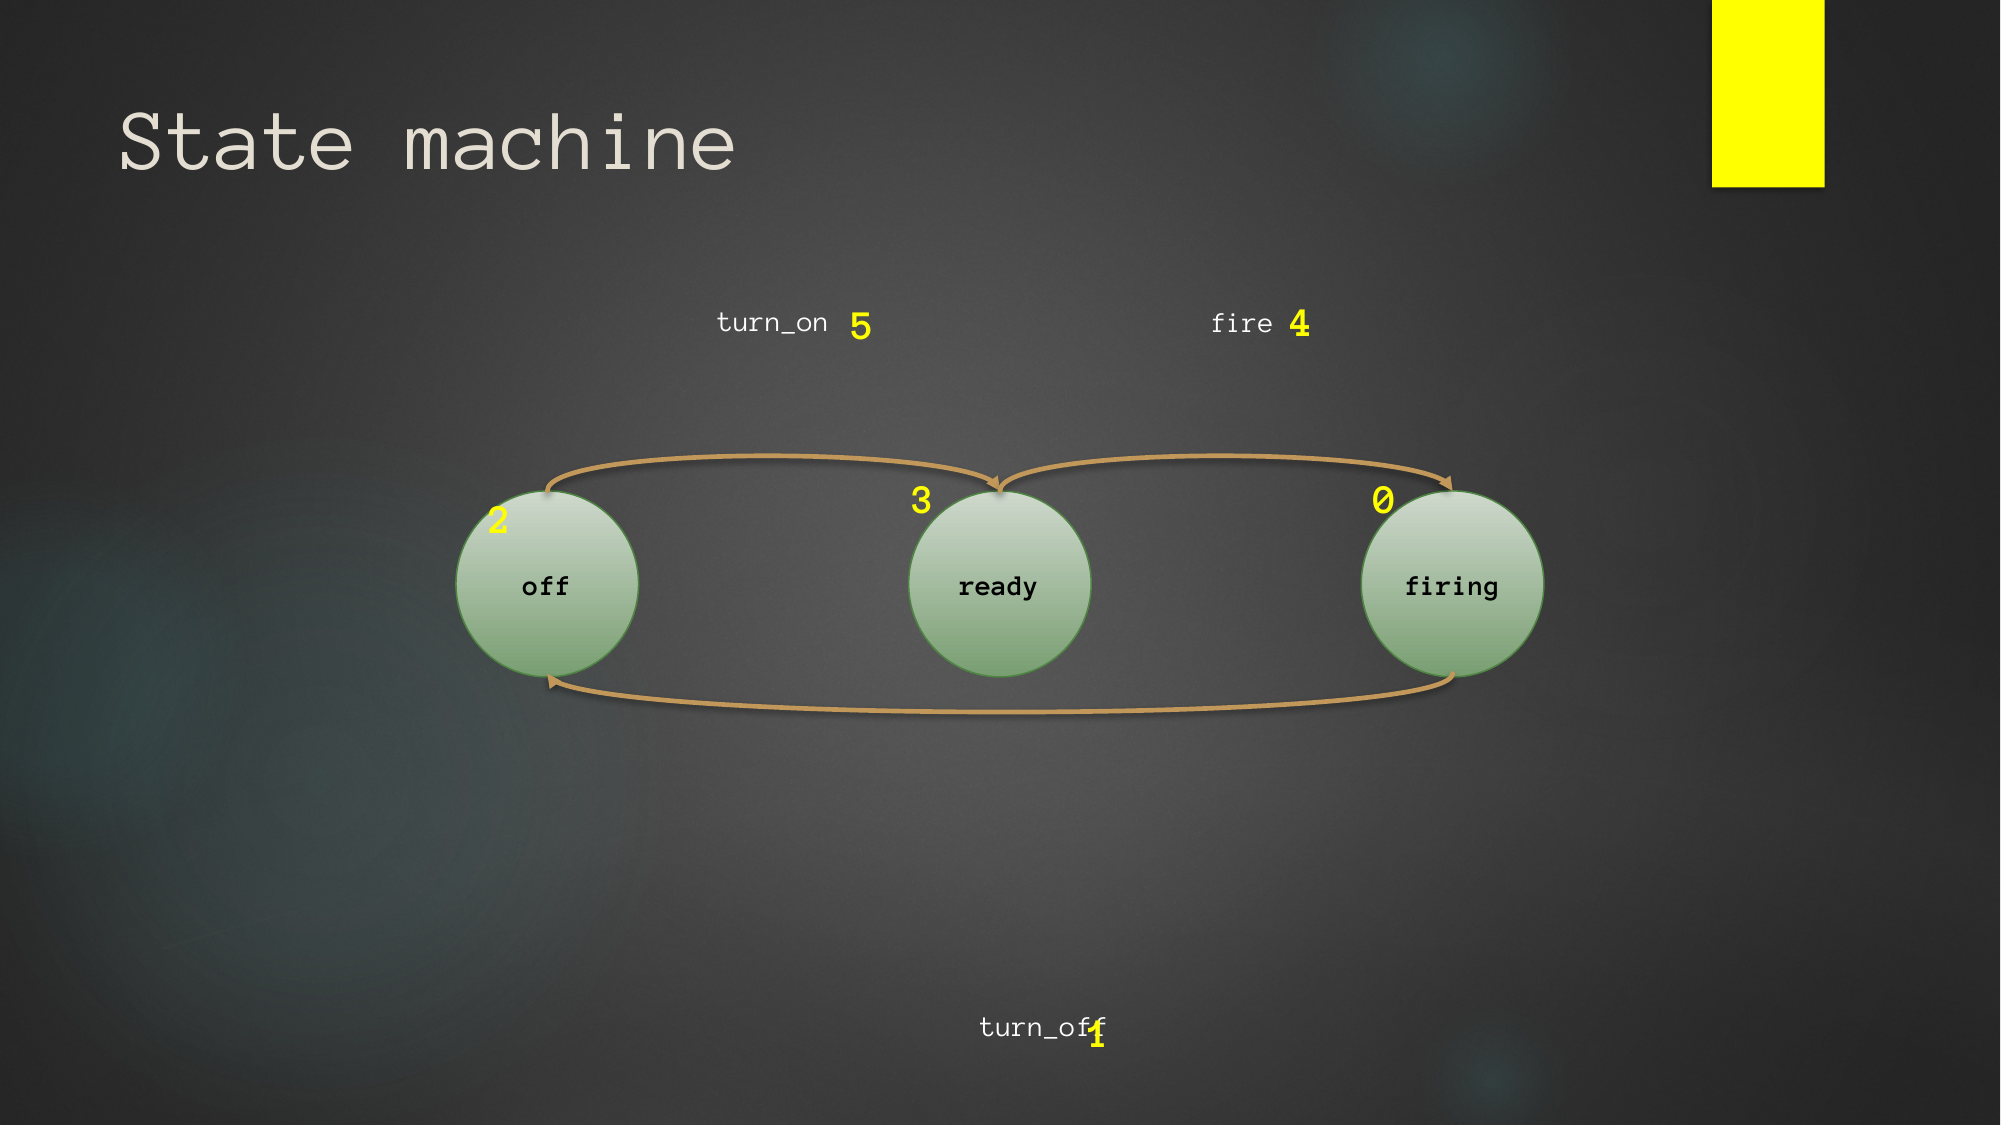

# State machine
4
5
turn_on
fire
3
0
2
off
ready
firing
1
turn_off